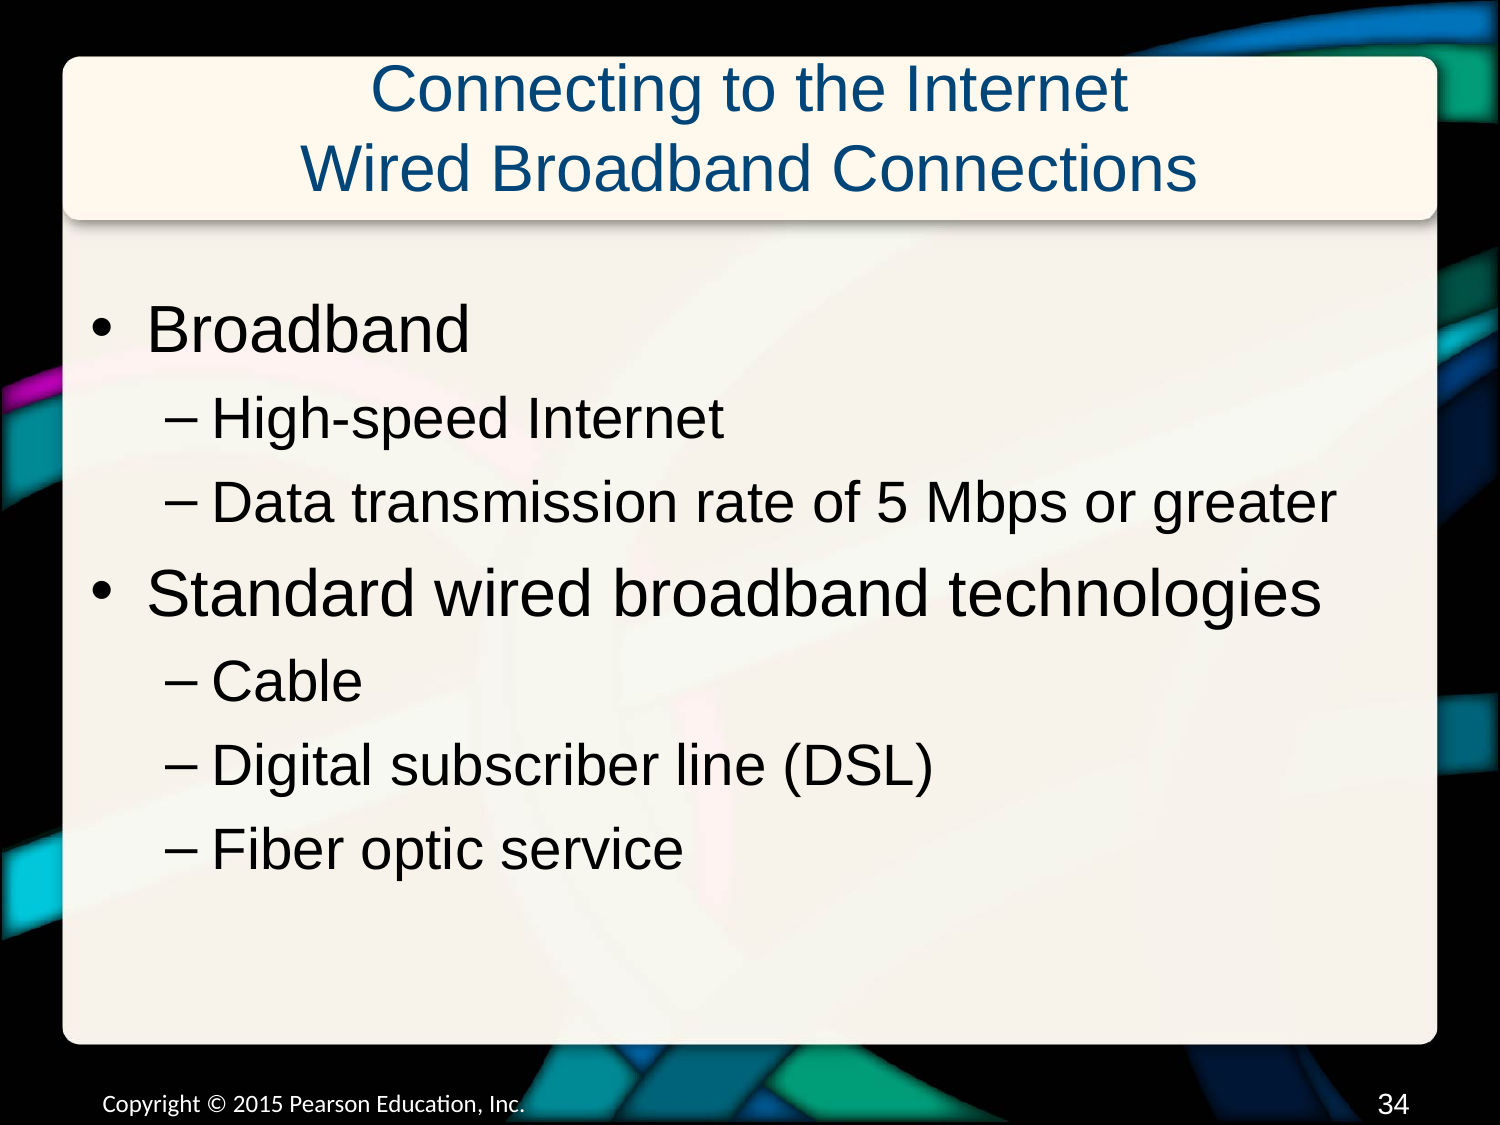

# Connecting to the Internet Wired Broadband Connections
Broadband
High-speed Internet
Data transmission rate of 5 Mbps or greater
Standard wired broadband technologies
Cable
Digital subscriber line (DSL)
Fiber optic service
Copyright © 2015 Pearson Education, Inc.
34